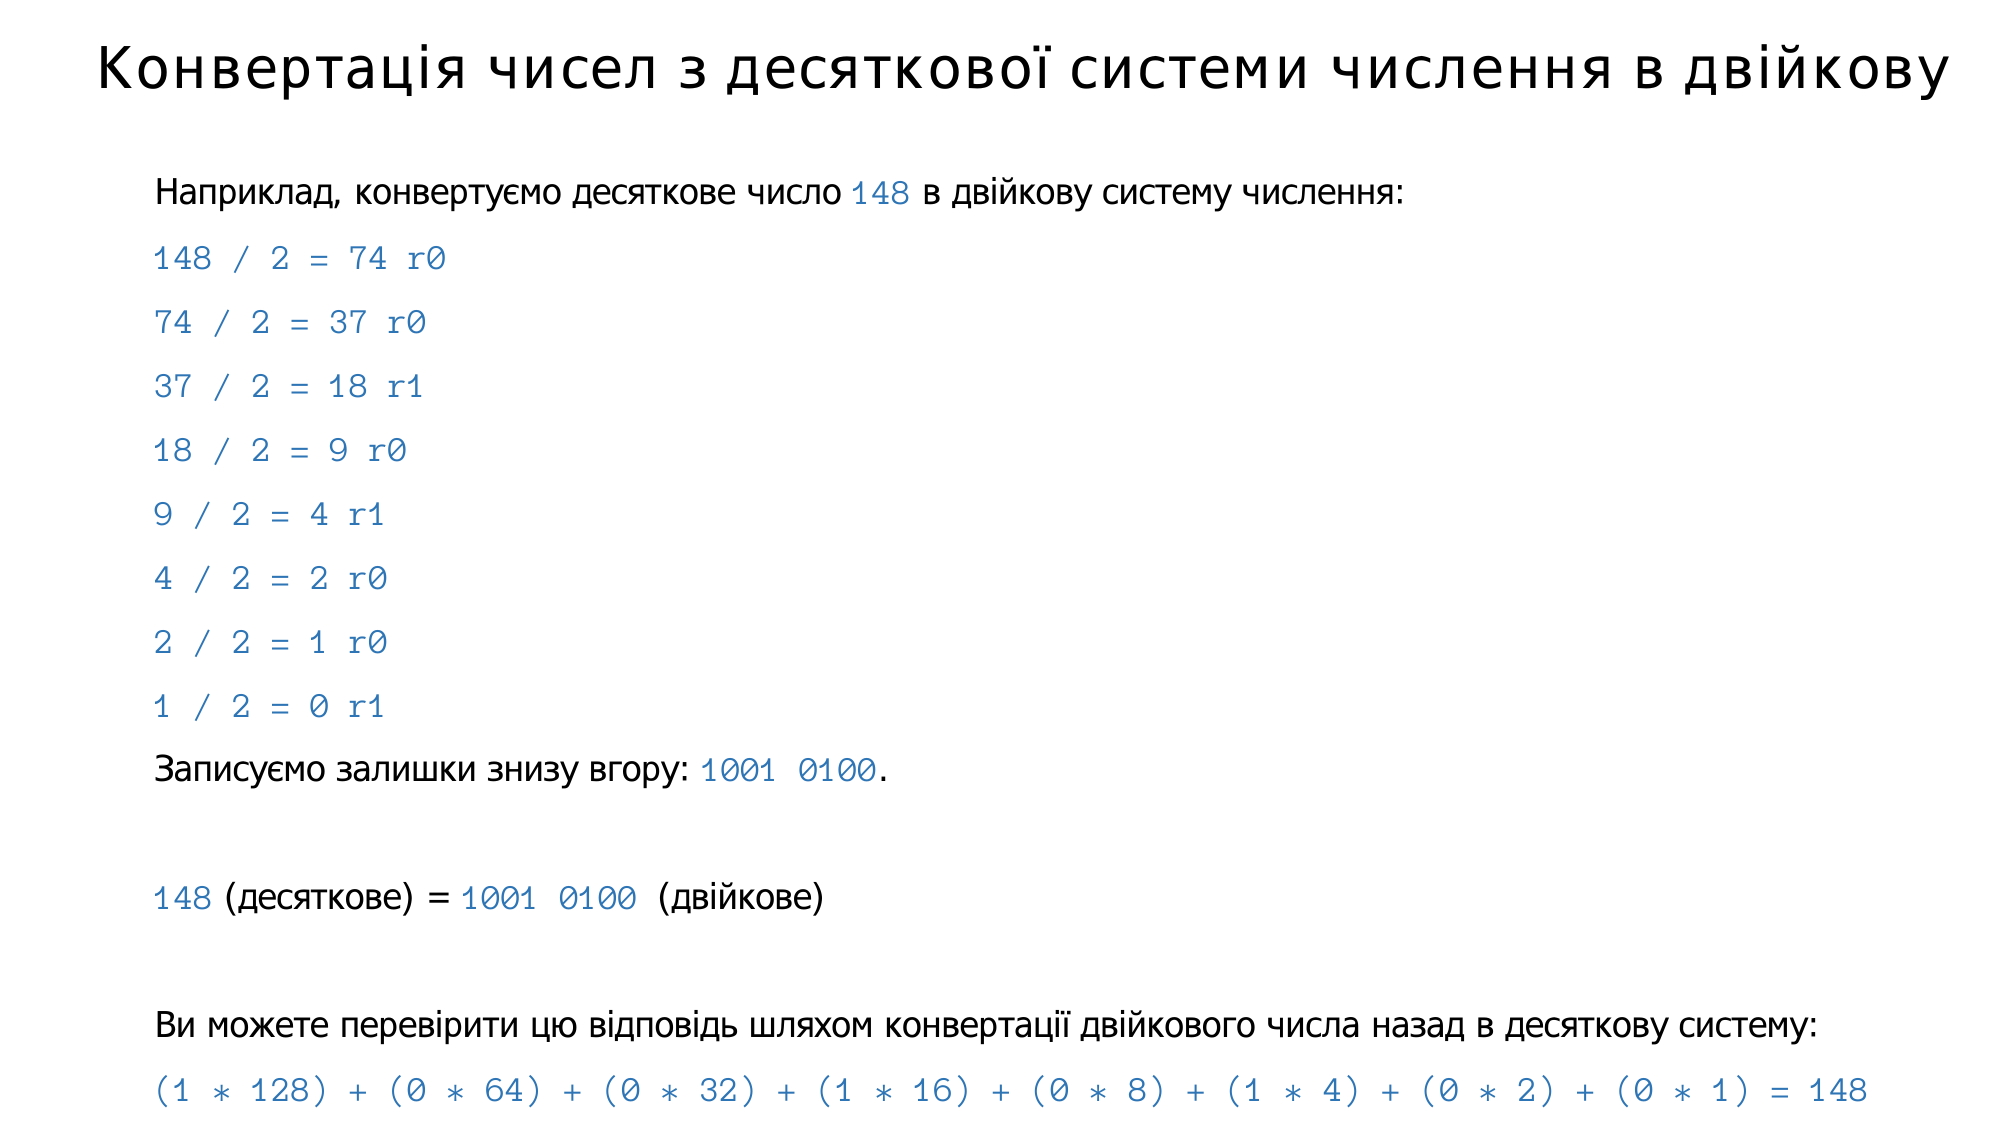

# Конвертація чисел з десяткової системи числення в двійкову
Наприклад, конвертуємо десяткове число 148 в двійкову систему числення:
148 / 2 = 74 r0
74 / 2 = 37 r0
37 / 2 = 18 r1
18 / 2 = 9 r0
9 / 2 = 4 r1
4 / 2 = 2 r0
2 / 2 = 1 r0
1 / 2 = 0 r1
Записуємо залишки знизу вгору: 1001 0100.

148 (десяткове) = 1001 0100 (двійкове)

Ви можете перевірити цю відповідь шляхом конвертації двійкового числа назад в десяткову систему:
(1 * 128) + (0 * 64) + (0 * 32) + (1 * 16) + (0 * 8) + (1 * 4) + (0 * 2) + (0 * 1) = 148